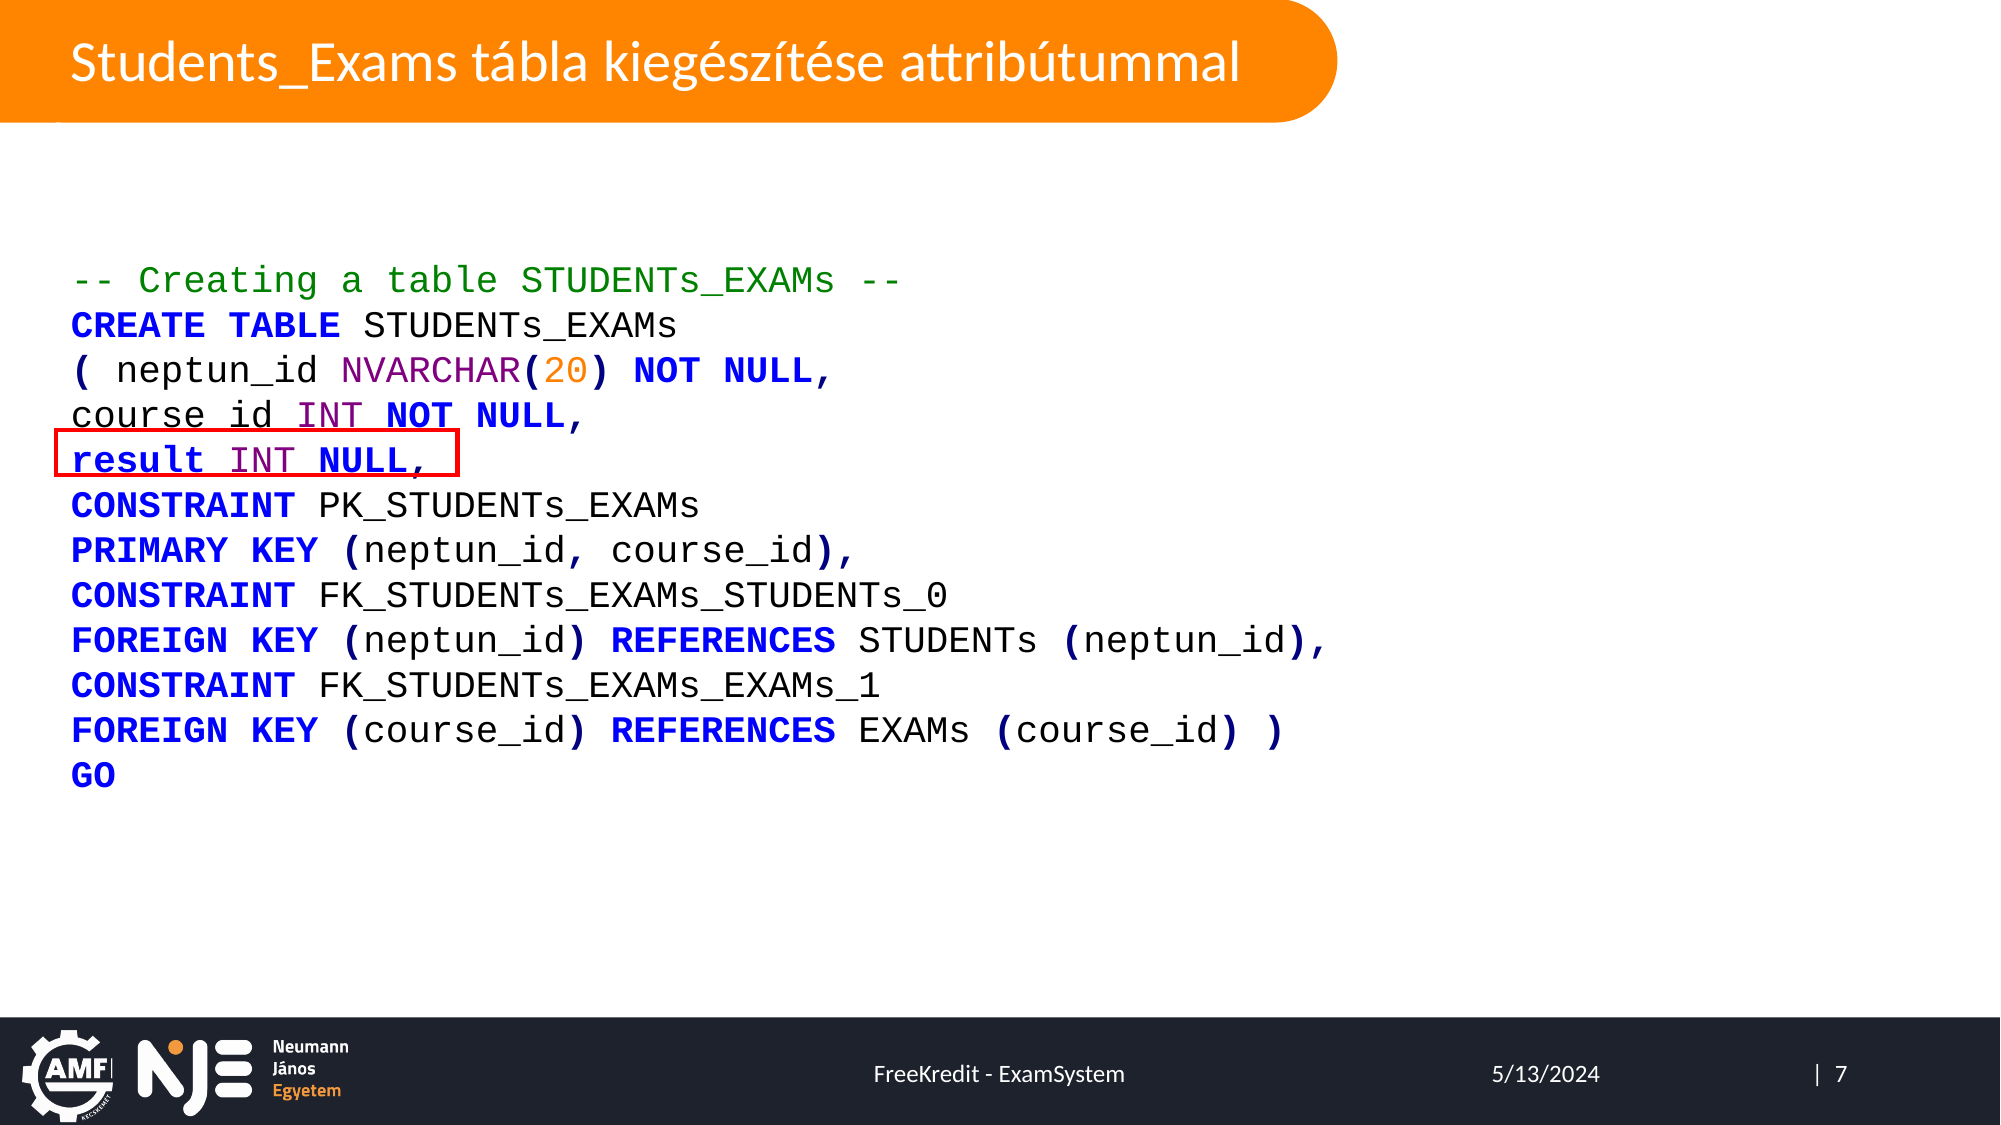

# Students_Exams tábla kiegészítése attribútummal
-- Creating a table STUDENTs_EXAMs --
CREATE TABLE STUDENTs_EXAMs
( neptun_id NVARCHAR(20) NOT NULL,
course_id INT NOT NULL,
result INT NULL,
CONSTRAINT PK_STUDENTs_EXAMs
PRIMARY KEY (neptun_id, course_id),
CONSTRAINT FK_STUDENTs_EXAMs_STUDENTs_0
FOREIGN KEY (neptun_id) REFERENCES STUDENTs (neptun_id),
CONSTRAINT FK_STUDENTs_EXAMs_EXAMs_1
FOREIGN KEY (course_id) REFERENCES EXAMs (course_id) )
GO

5/13/2024
FreeKredit - ExamSystem
|  7